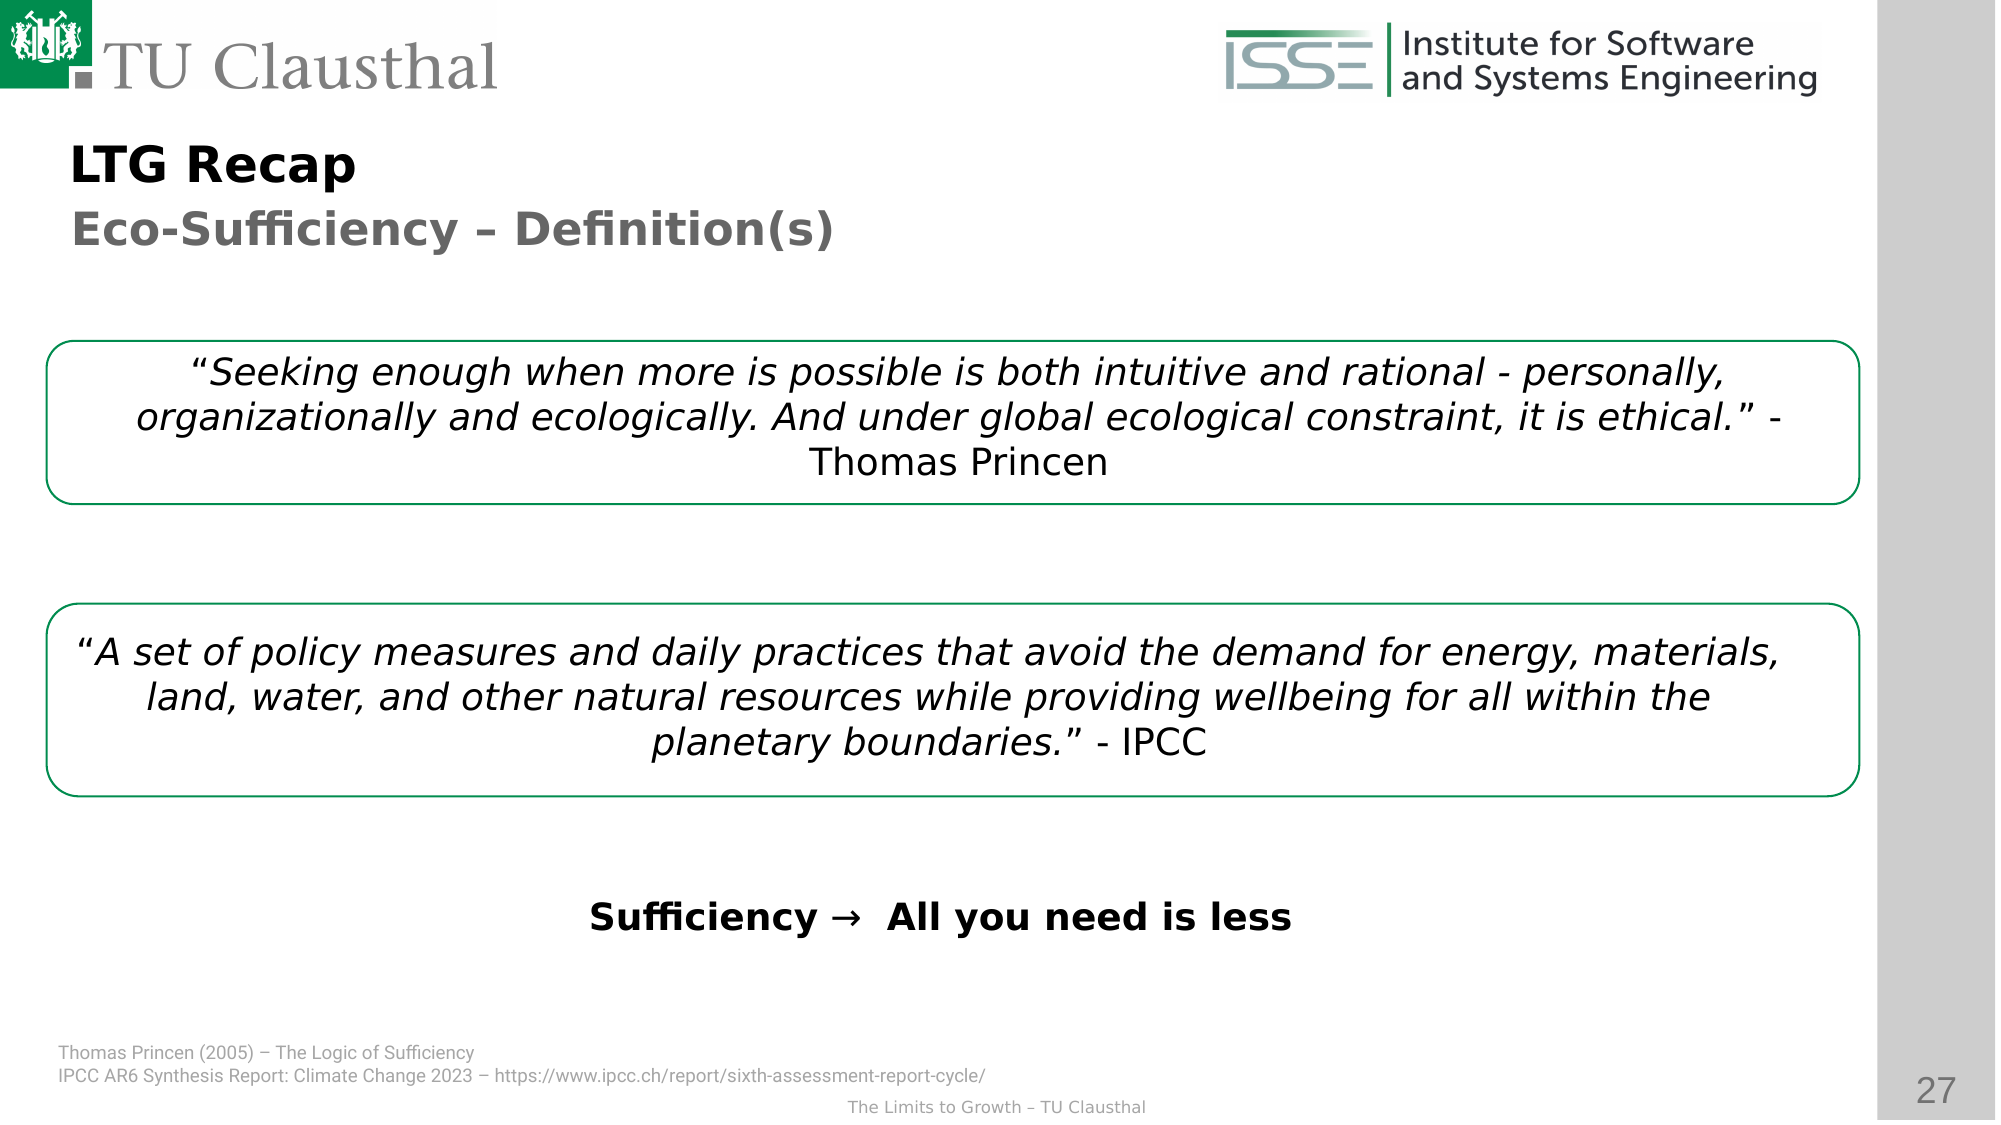

LTG Recap
Eco-Sufficiency – Definition(s)

“Seeking enough when more is possible is both intuitive and rational - personally, organizationally and ecologically. And under global ecological constraint, it is ethical.” - Thomas Princen

“A set of policy measures and daily practices that avoid the demand for energy, materials, land, water, and other natural resources while providing wellbeing for all within the planetary boundaries.” - IPCC
Sufficiency →  All you need is less
Thomas Princen (2005) – The Logic of Sufficiency
IPCC AR6 Synthesis Report: Climate Change 2023 – https://www.ipcc.ch/report/sixth-assessment-report-cycle/